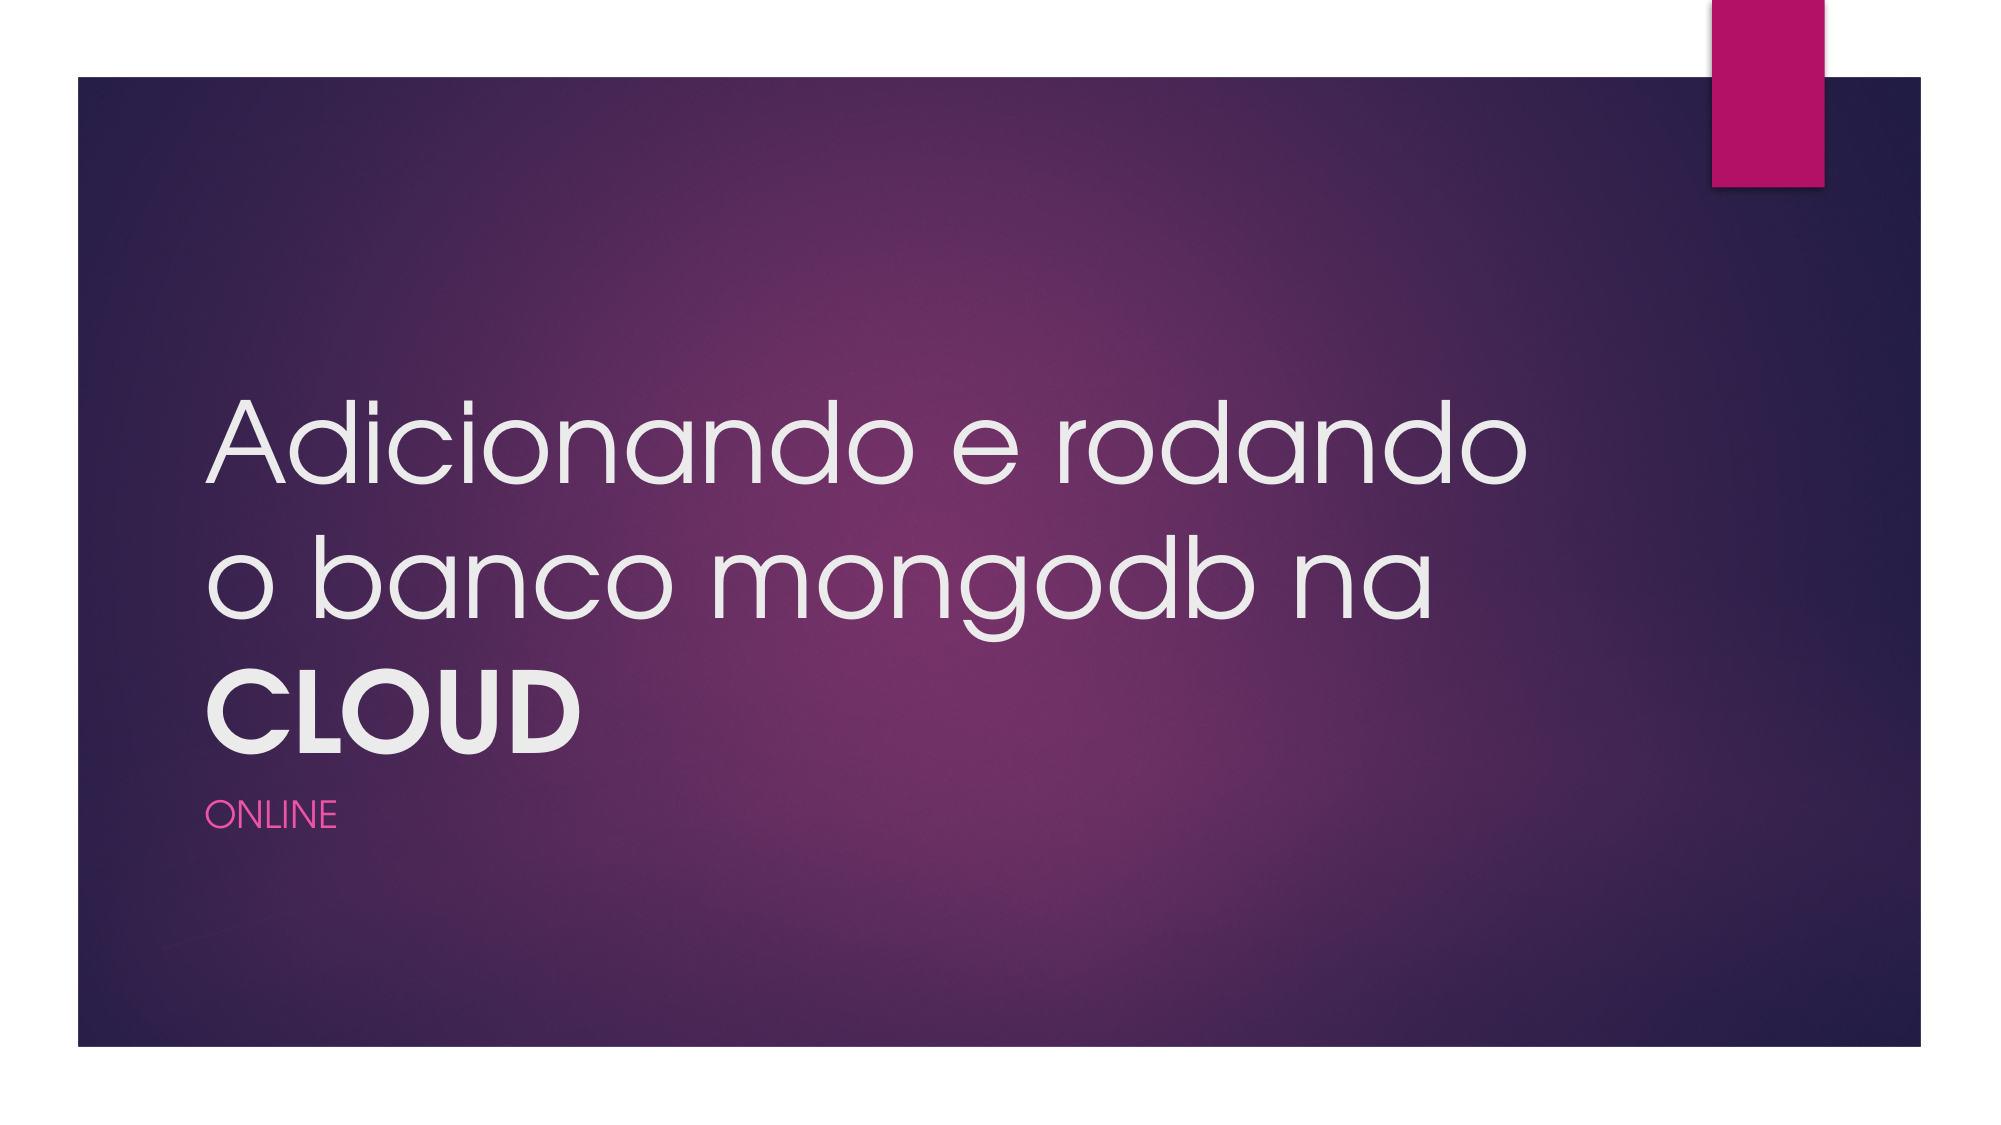

# Adicionando e rodando o banco mongodb na CLOUD
Online